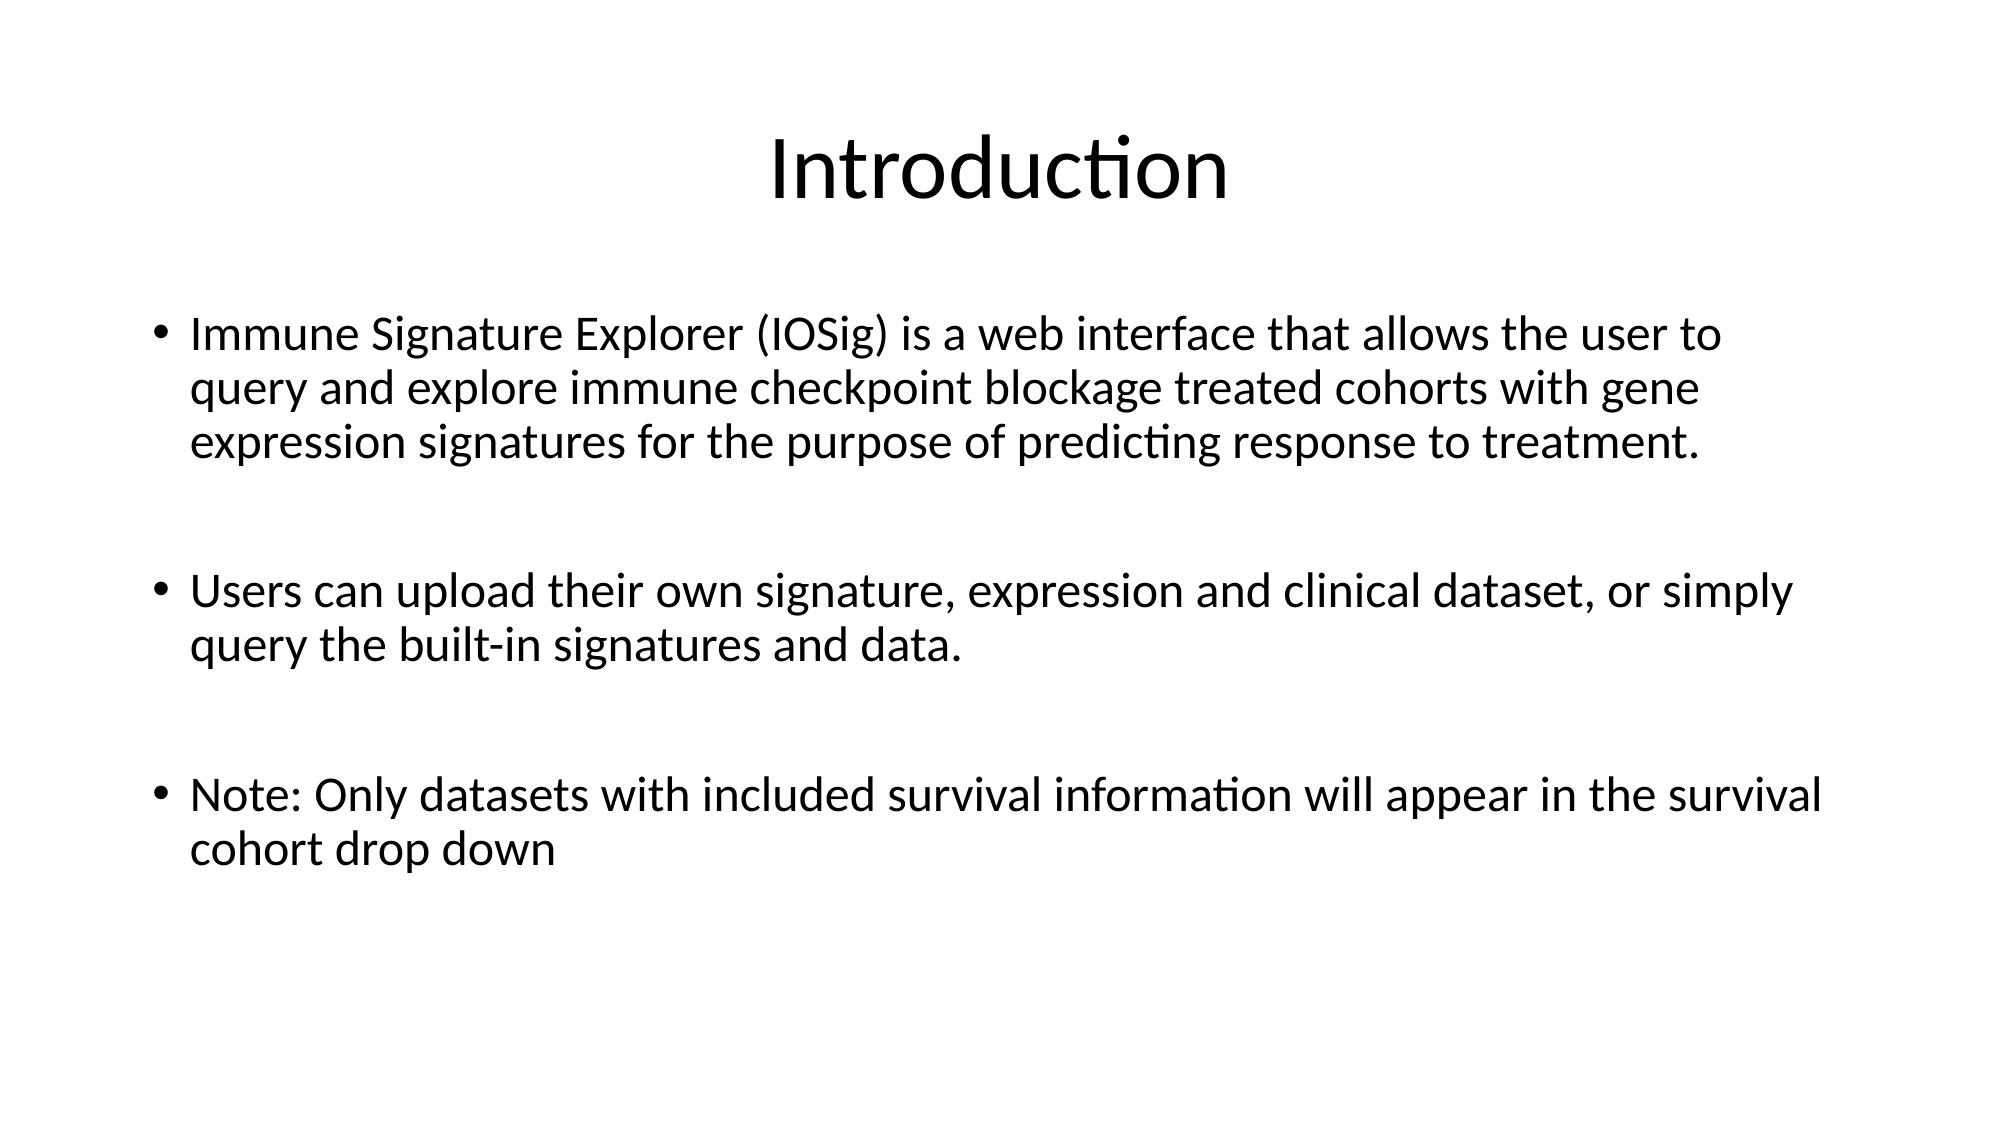

# Introduction
Immune Signature Explorer (IOSig) is a web interface that allows the user to query and explore immune checkpoint blockage treated cohorts with gene expression signatures for the purpose of predicting response to treatment.

Users can upload their own signature, expression and clinical dataset, or simply query the built-in signatures and data.

Note: Only datasets with included survival information will appear in the survival cohort drop down